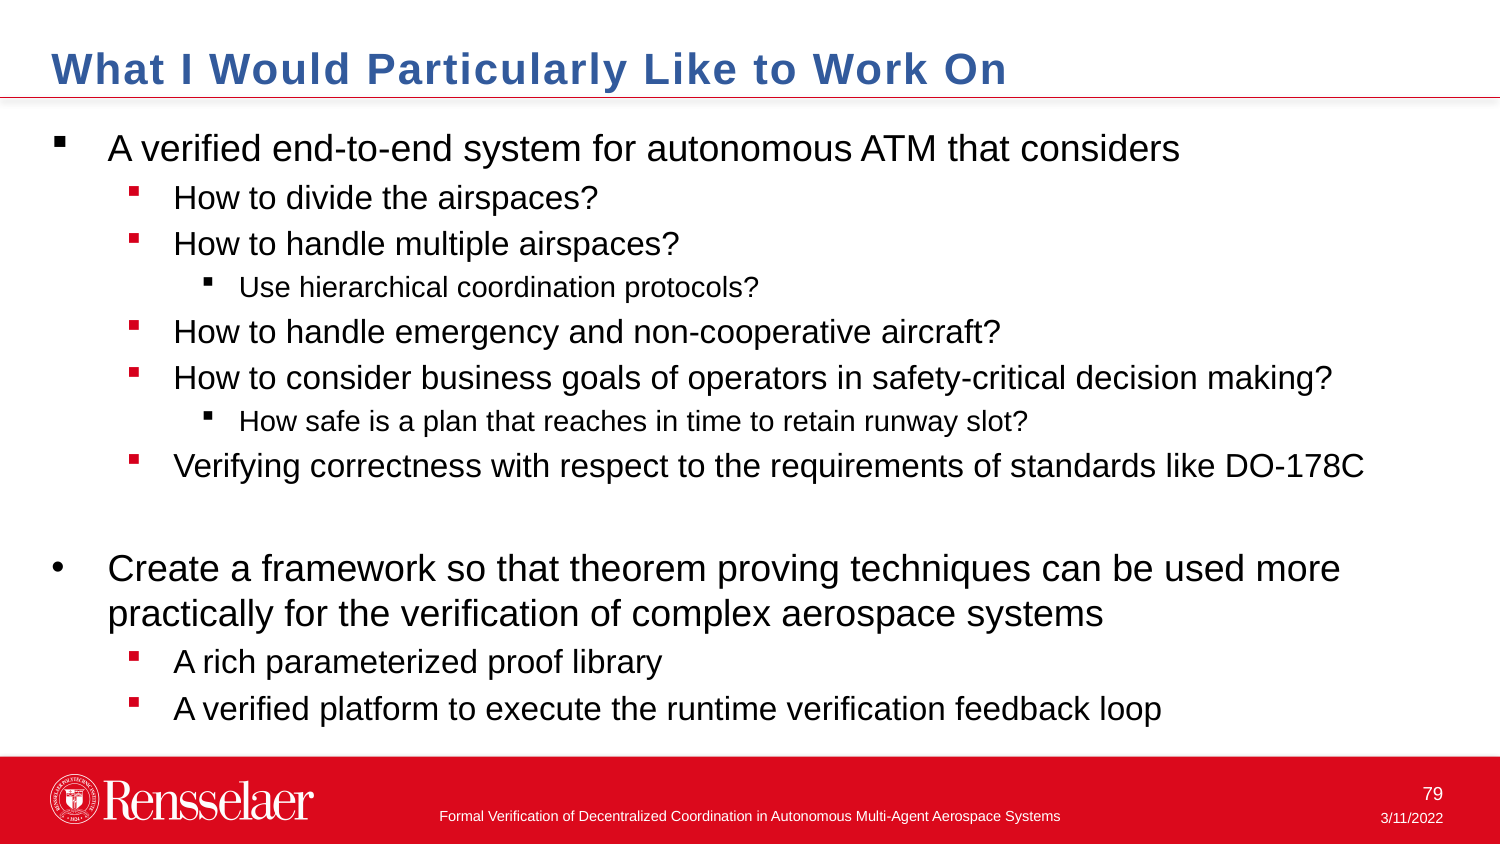

What I Would Particularly Like to Work On
A verified end-to-end system for autonomous ATM that considers
How to divide the airspaces?
How to handle multiple airspaces?
Use hierarchical coordination protocols?
How to handle emergency and non-cooperative aircraft?
How to consider business goals of operators in safety-critical decision making?
How safe is a plan that reaches in time to retain runway slot?
Verifying correctness with respect to the requirements of standards like DO-178C

Create a framework so that theorem proving techniques can be used more practically for the verification of complex aerospace systems
A rich parameterized proof library
A verified platform to execute the runtime verification feedback loop